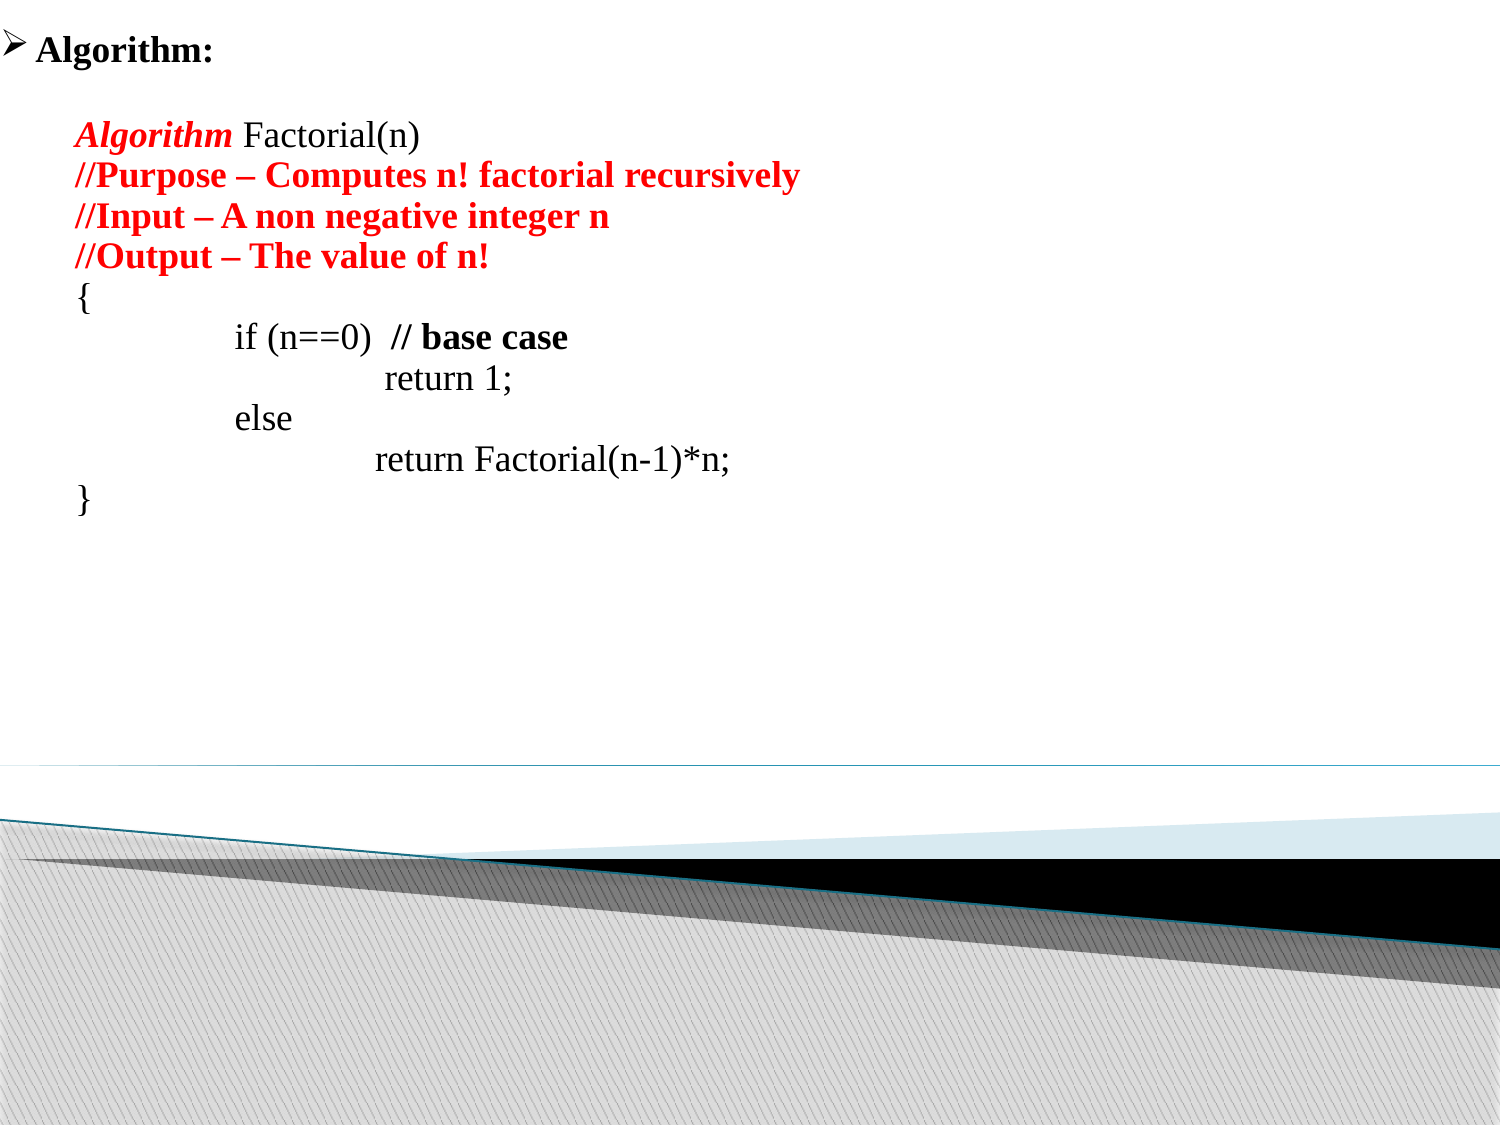

Algorithm:

Algorithm Factorial(n)
//Purpose – Computes n! factorial recursively
//Input – A non negative integer n
//Output – The value of n!
{
 if (n==0)  // base case
  	 return 1;
 else
   	return Factorial(n-1)*n;
}

Example 1: factorial of a number